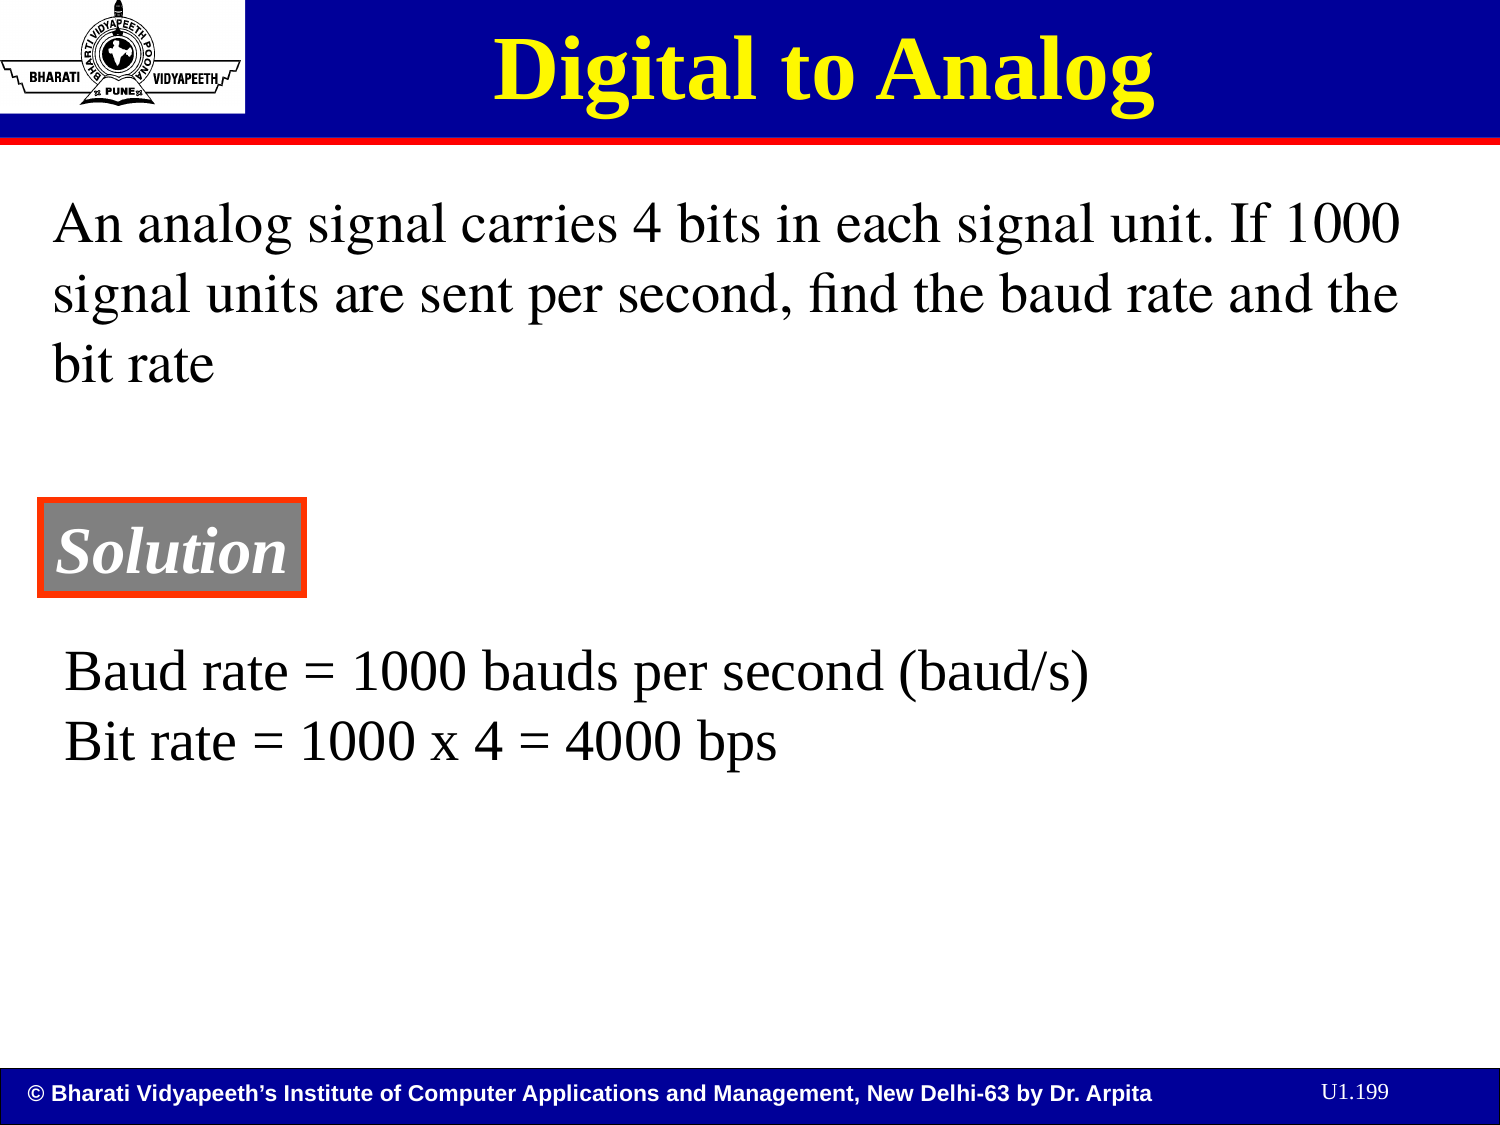

# Digital to Analog
An analog signal carries 4 bits in each signal unit. If 1000 signal units are sent per second, find the baud rate and the bit rate
Solution
Baud rate = 1000 bauds per second (baud/s)
Bit rate = 1000 x 4 = 4000 bps